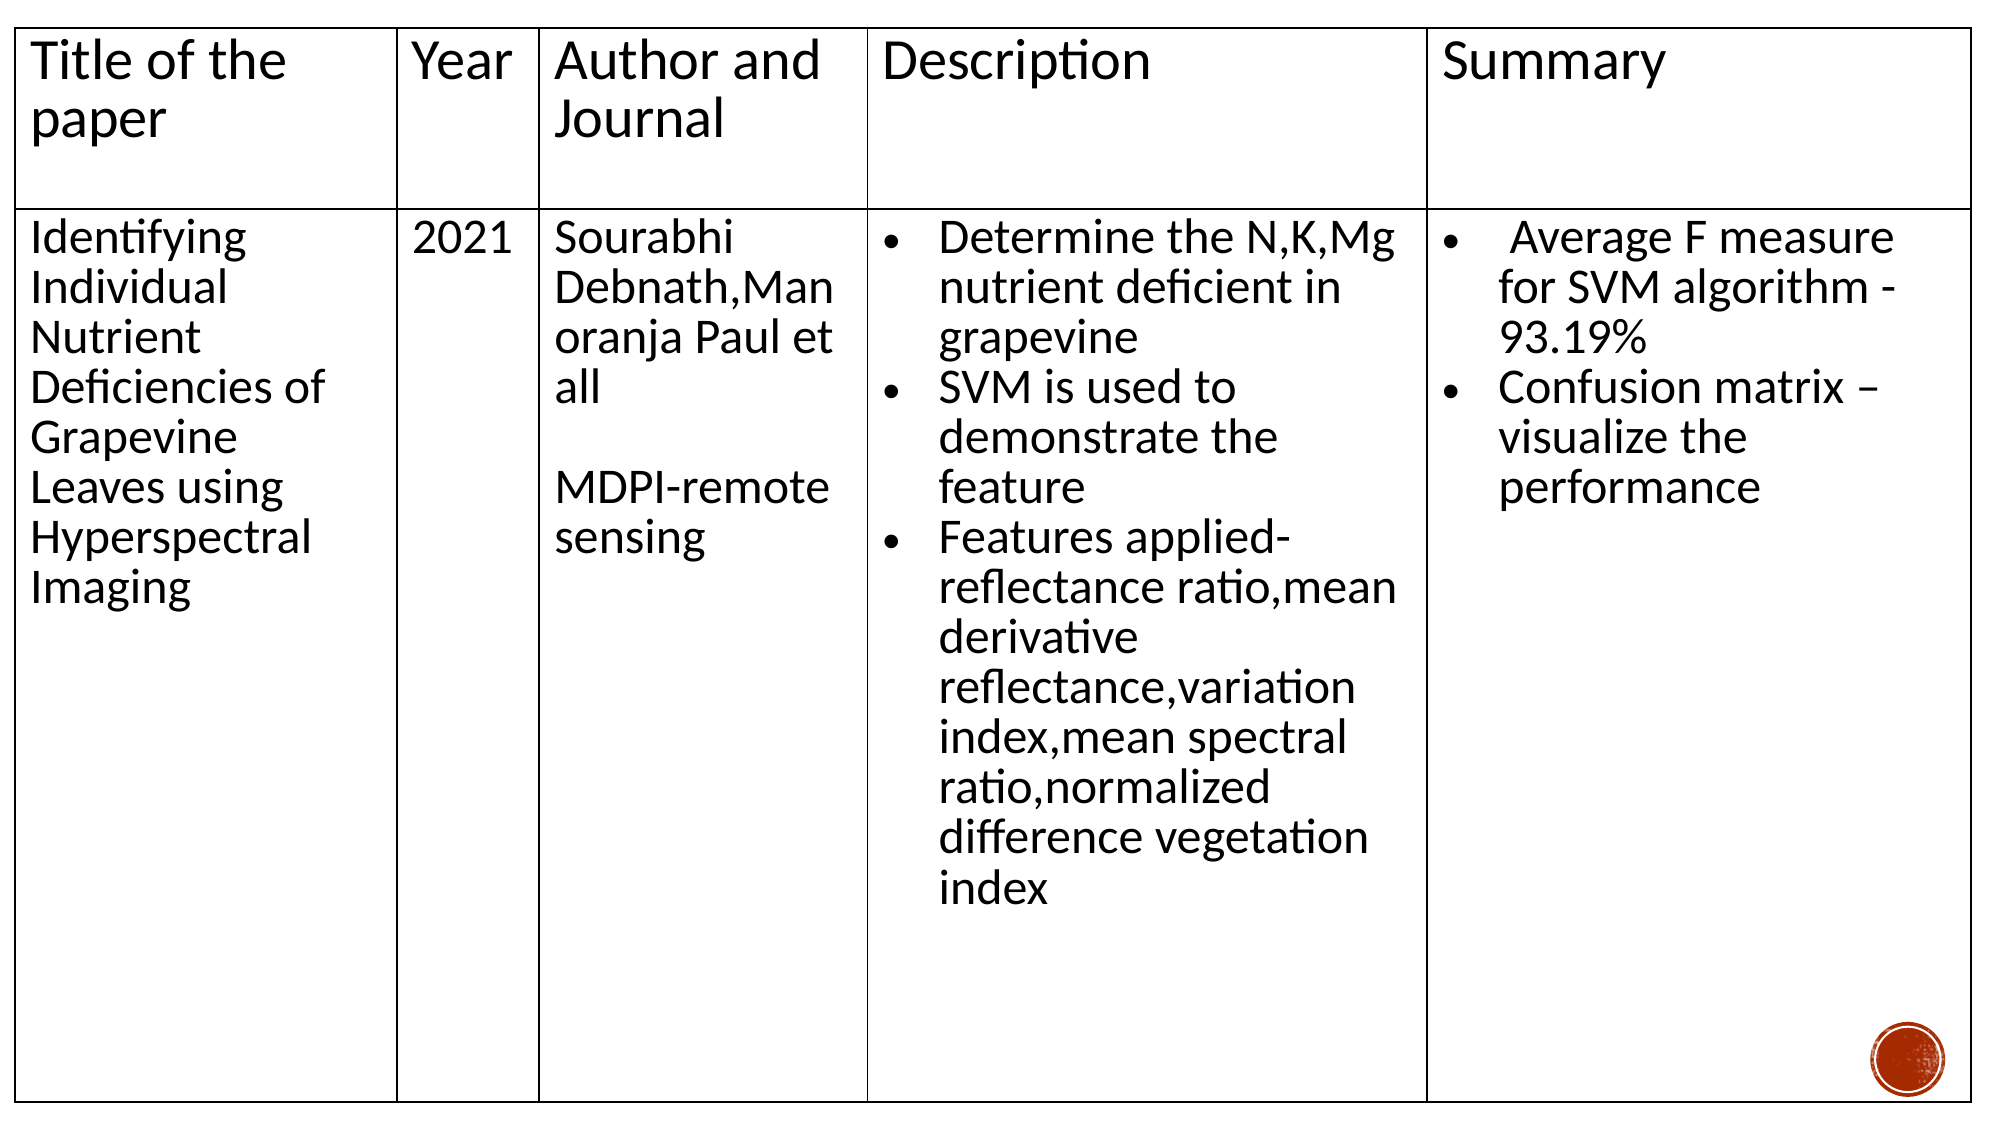

| Title of the paper | Year | Author and Journal | Description | Summary |
| --- | --- | --- | --- | --- |
| Identifying Individual Nutrient Deficiencies of Grapevine Leaves using Hyperspectral Imaging | 2021 | Sourabhi Debnath,Manoranja Paul et all MDPI-remote sensing | Determine the N,K,Mg nutrient deficient in grapevine SVM is used to demonstrate the feature Features applied- reflectance ratio,mean derivative reflectance,variation index,mean spectral ratio,normalized difference vegetation index | Average F measure for SVM algorithm -93.19% Confusion matrix –visualize the performance |